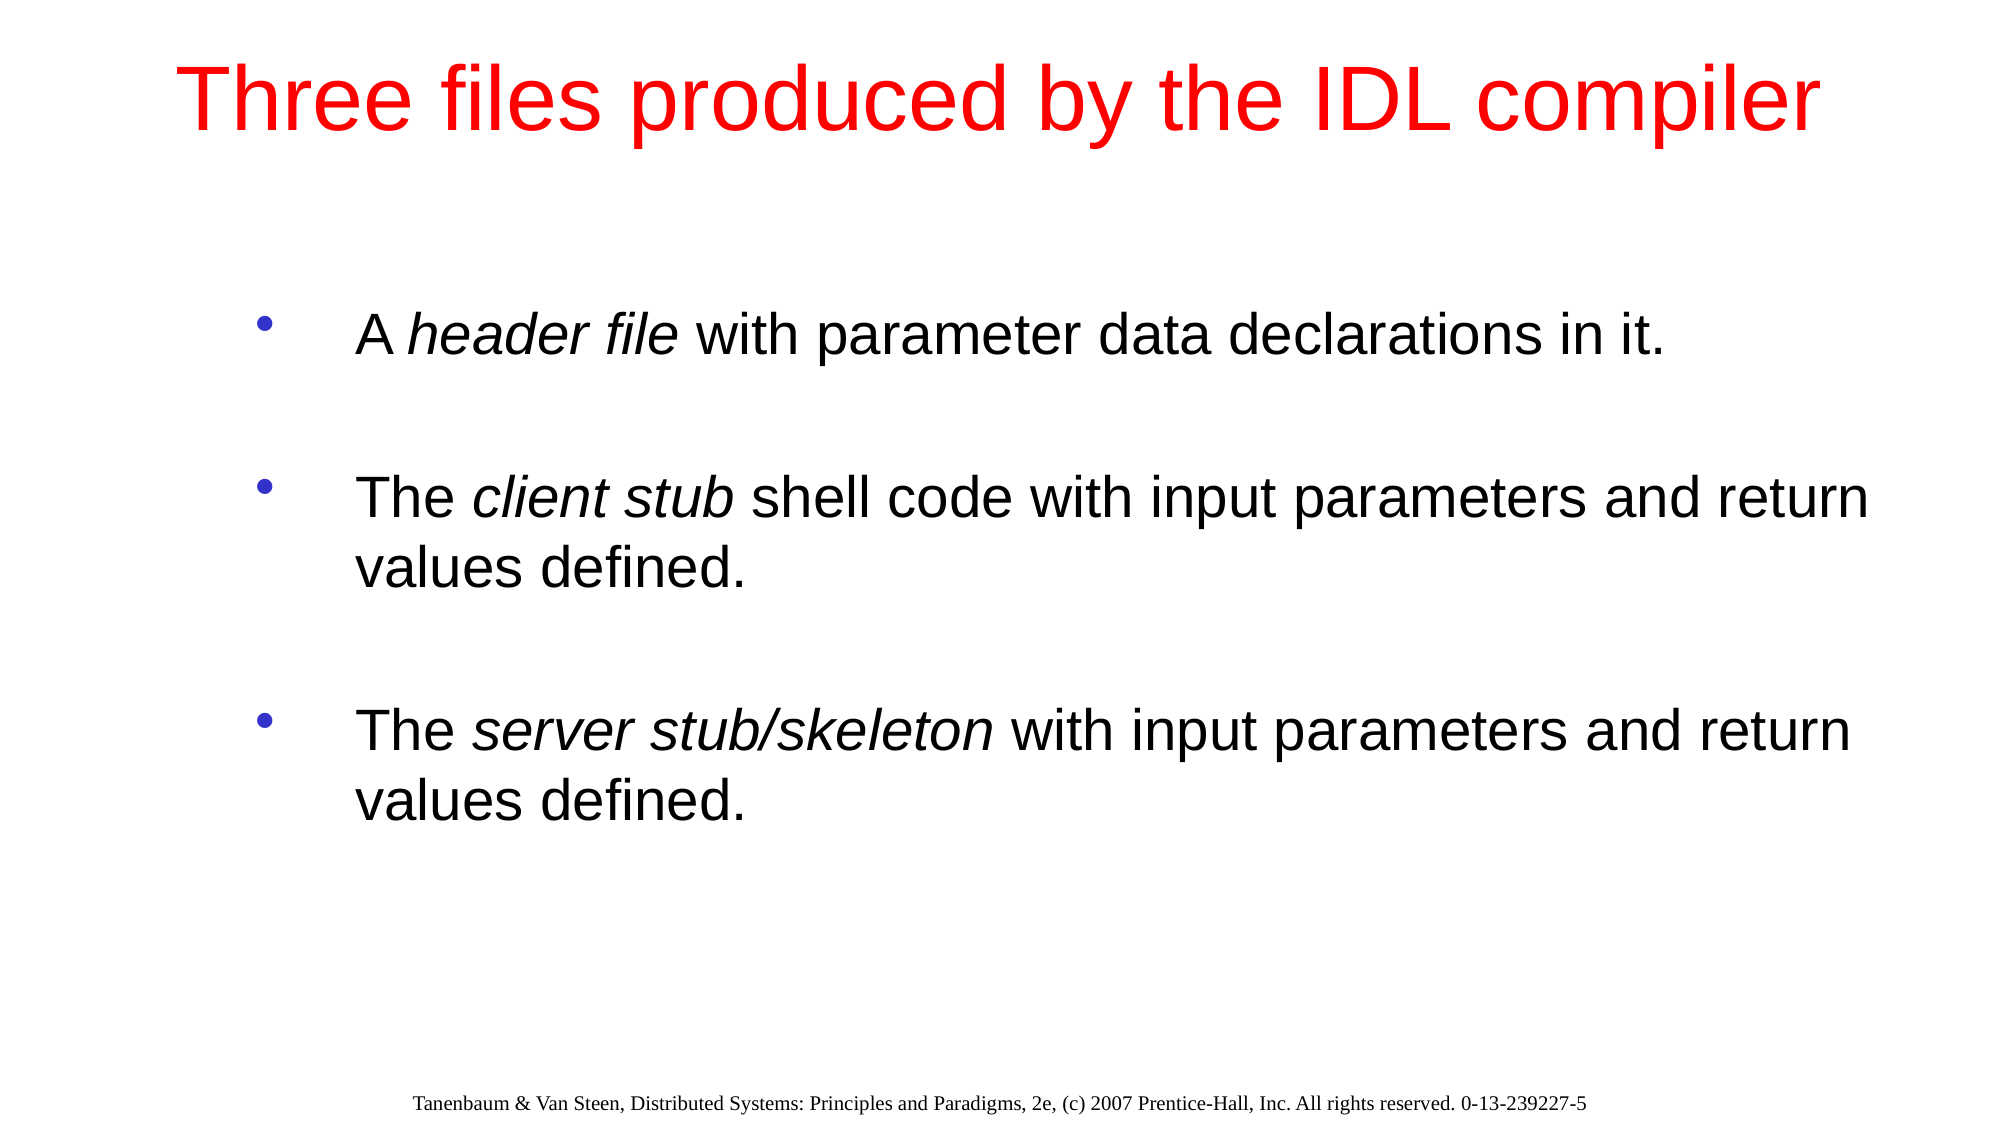

# Three files produced by the IDL compiler

A header file with parameter data declarations in it.

The client stub shell code with input parameters and return values defined.

The server stub/skeleton with input parameters and return values defined.

Tanenbaum & Van Steen, Distributed Systems: Principles and Paradigms, 2e, (c) 2007 Prentice-Hall, Inc. All rights reserved. 0-13-239227-5